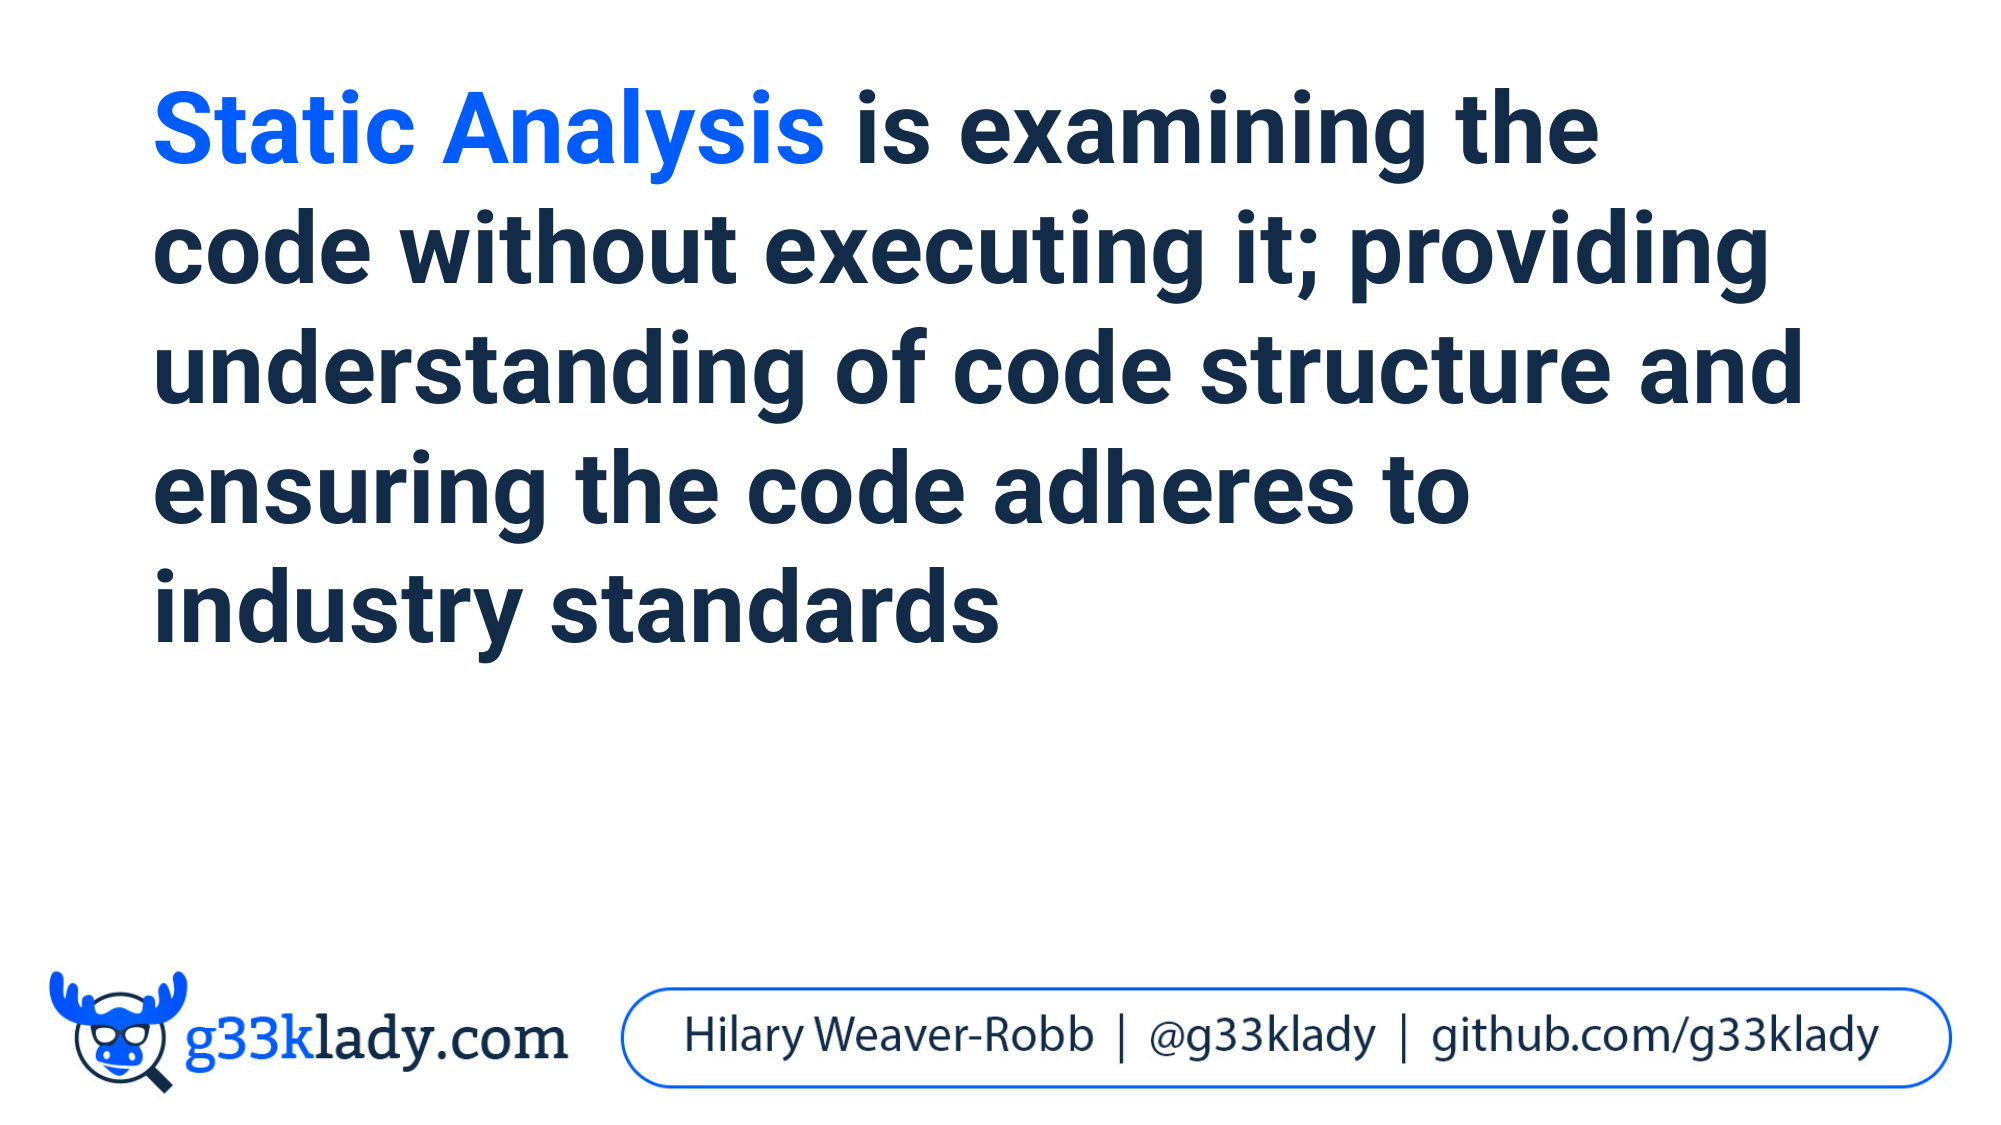

Static Analysis is examining the code without executing it; providing understanding of code structure and ensuring the code adheres to industry standards